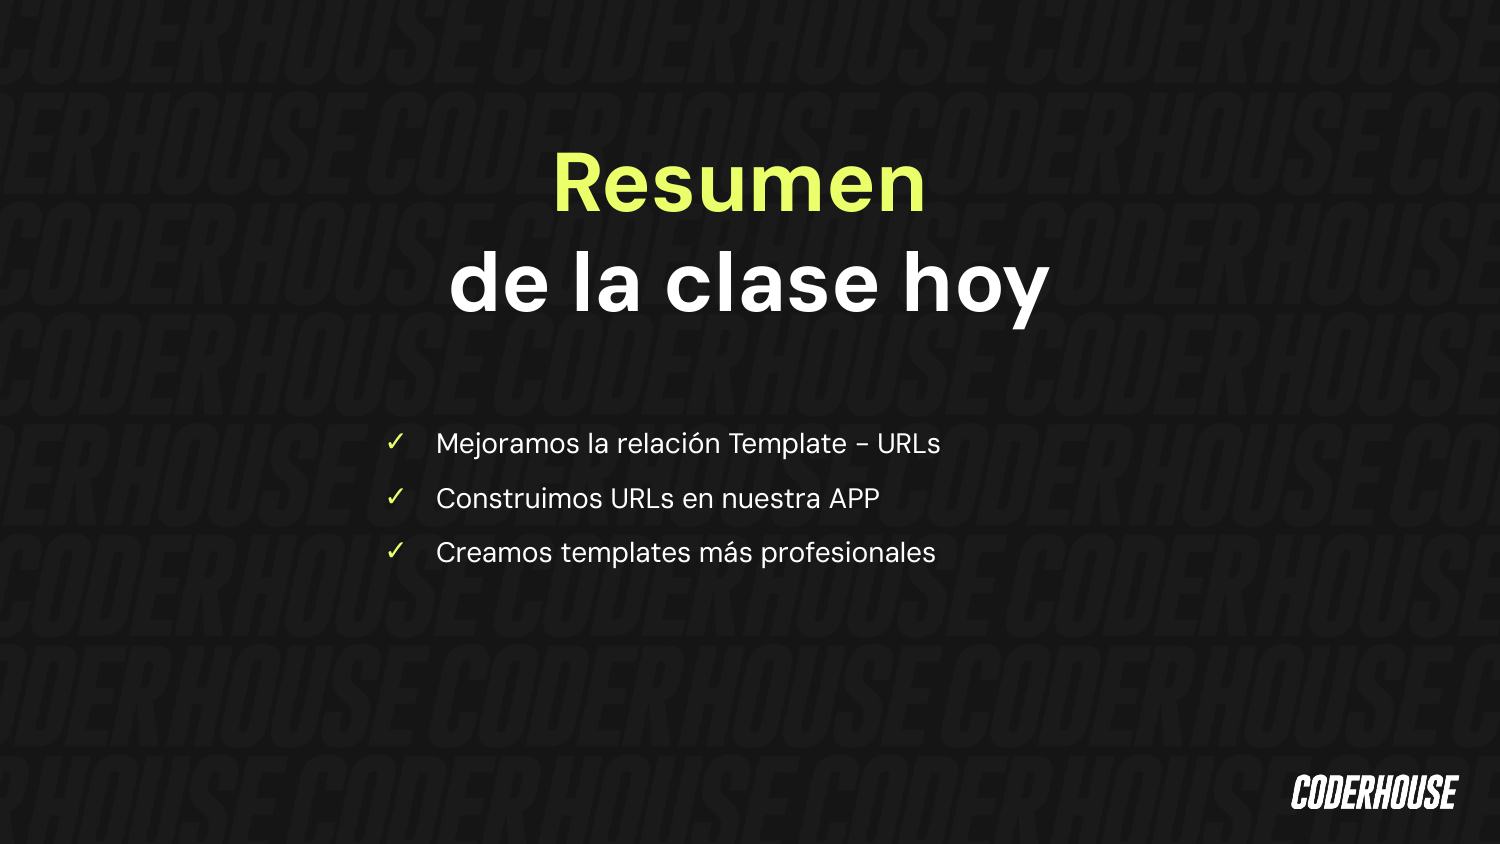

Resumen
de la clase hoy
Mejoramos la relación Template - URLs
Construimos URLs en nuestra APP
Creamos templates más profesionales